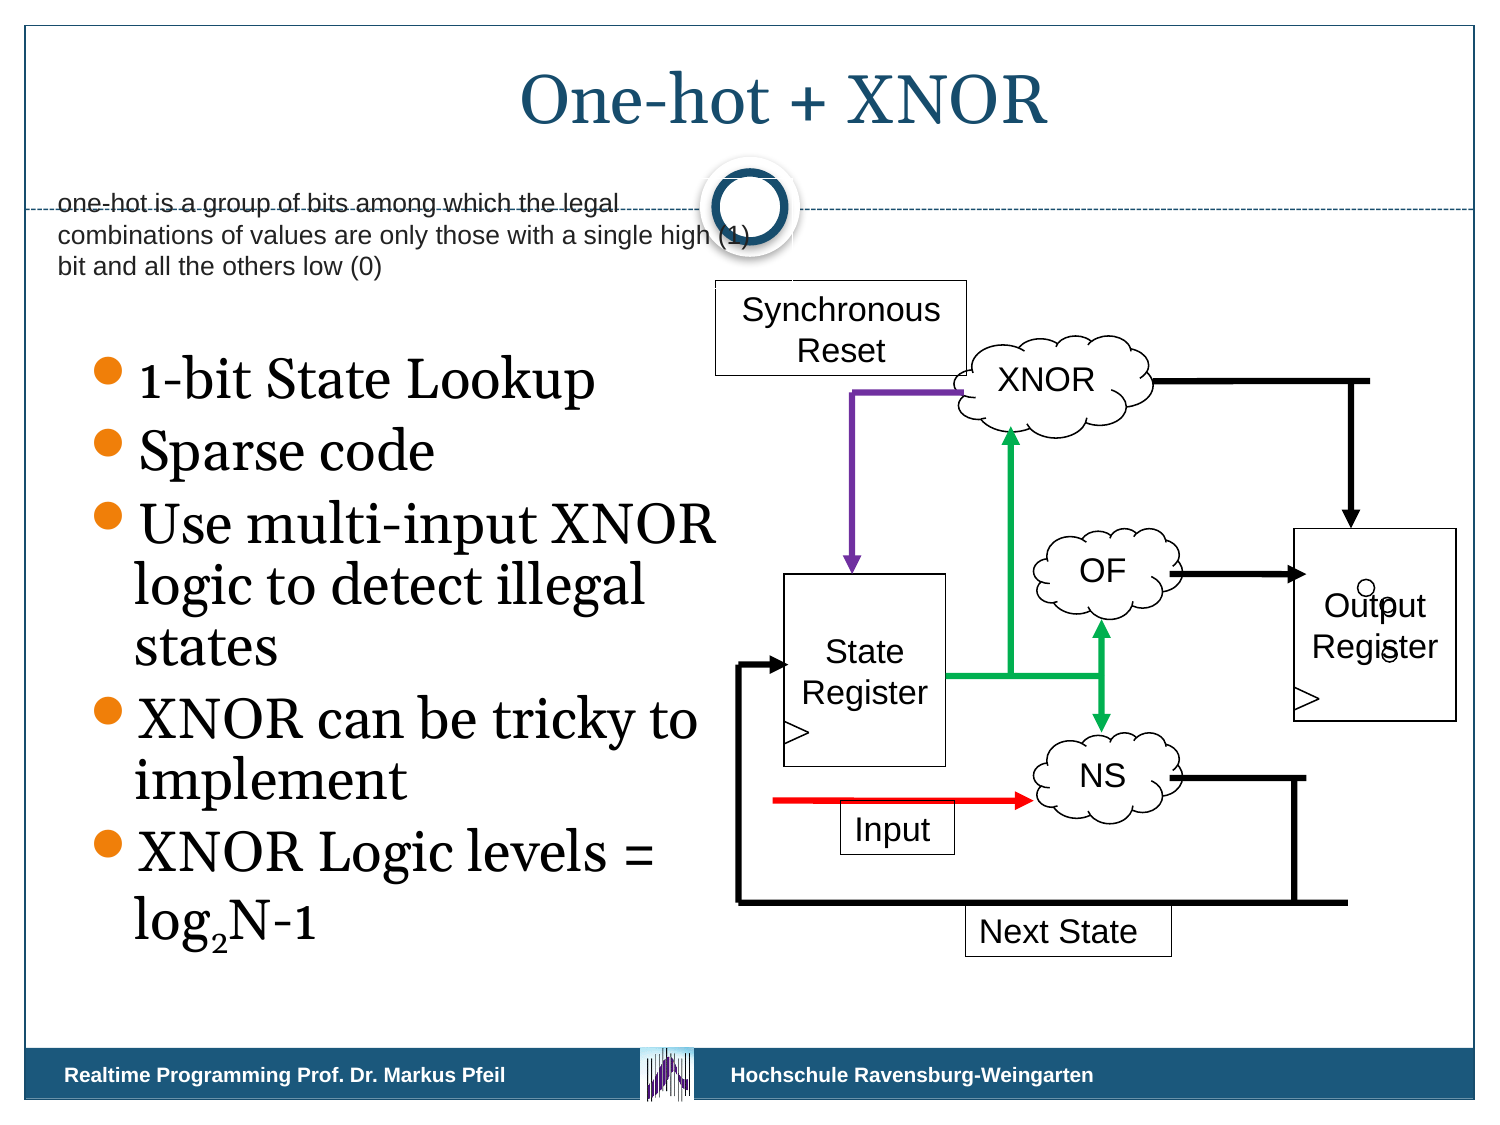

# One-hot + XNOR
one-hot is a group of bits among which the legal combinations of values are only those with a single high (1) bit and all the others low (0)

1-bit State Lookup
Sparse code
Use multi-input XNOR logic to detect illegal states
XNOR can be tricky to implement
XNOR Logic levels = log2N-1
Synchronous
Reset
XNOR

OF
Output
Register

State
Register

NS

Input

Next State
Realtime Programming Prof. Dr. Markus Pfeil